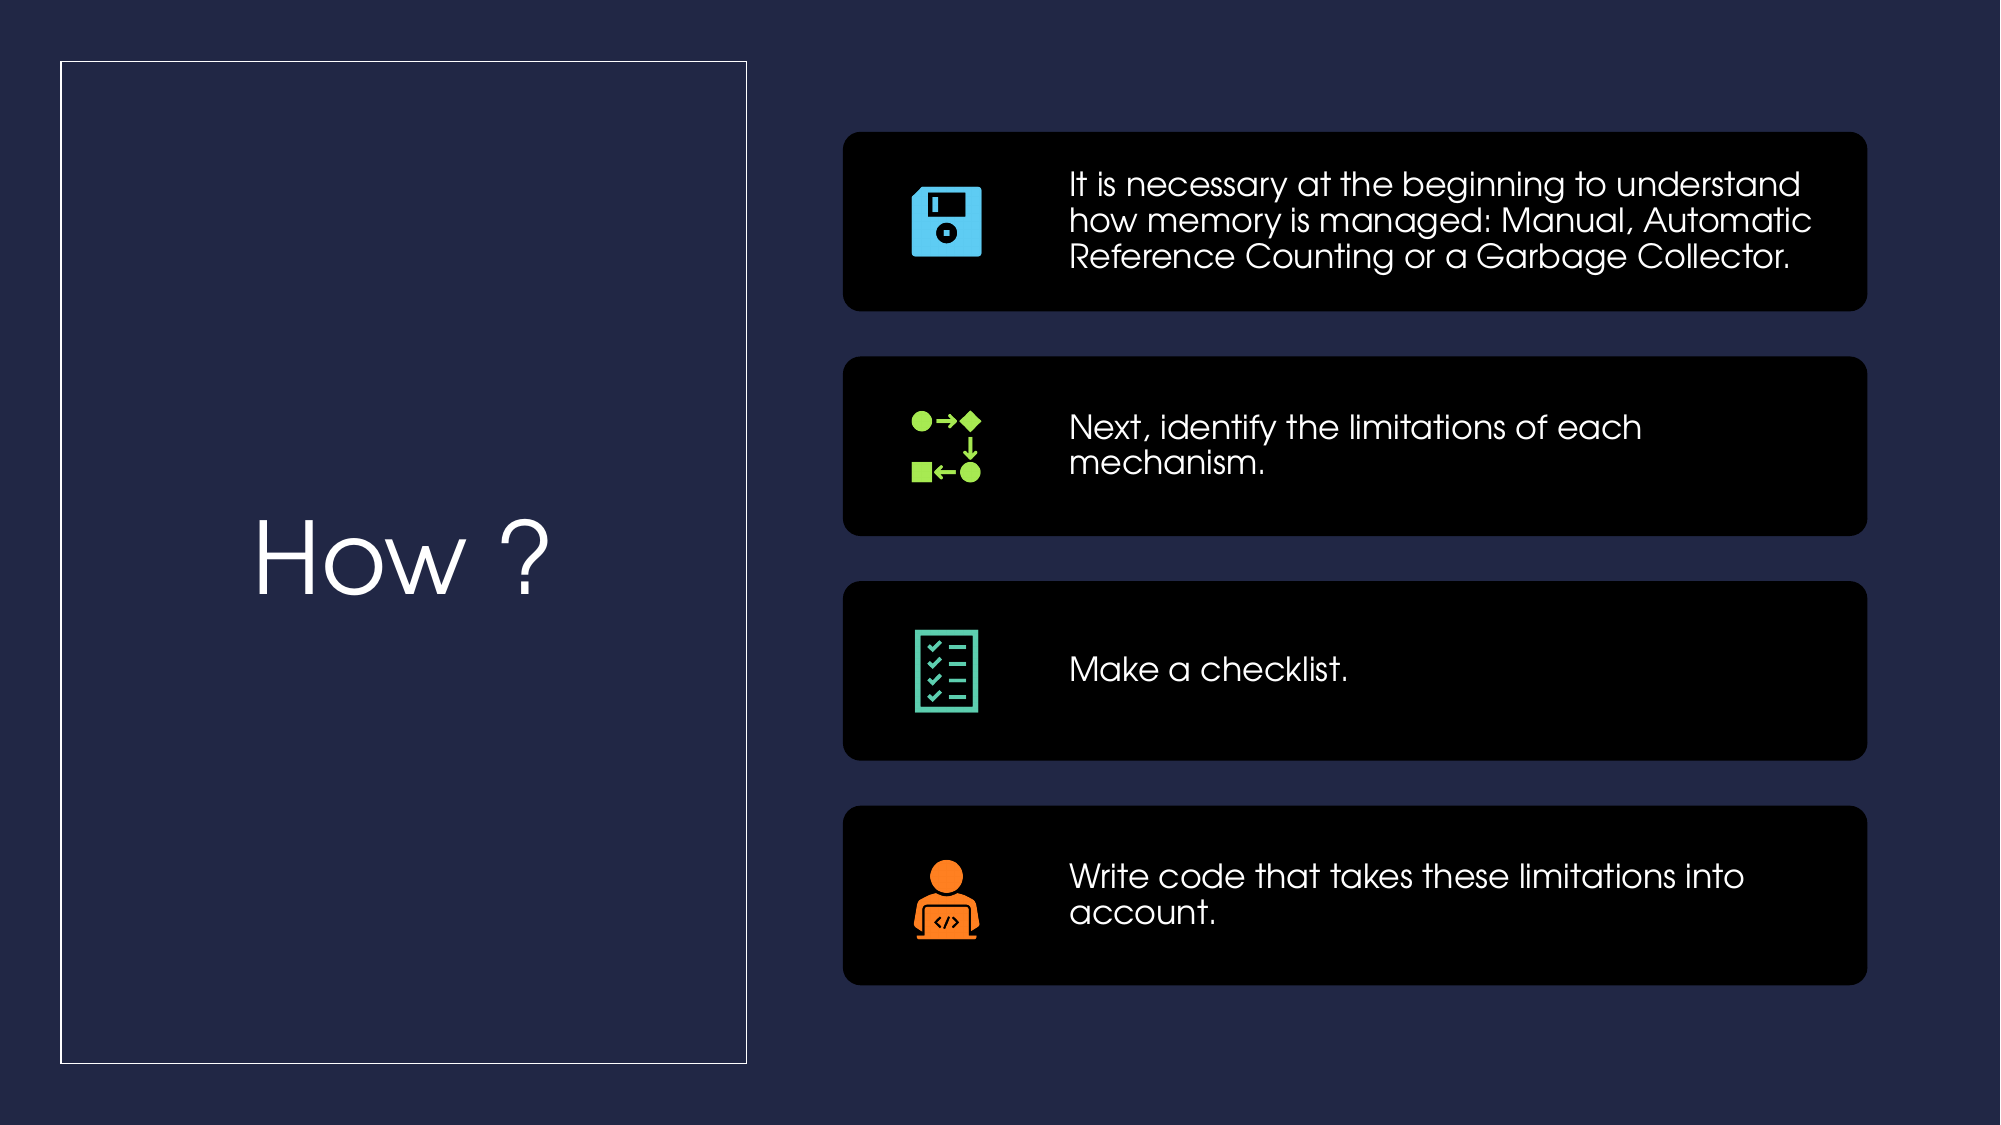

# How ?
It is necessary at the beginning to understand how memory is managed: Manual, Automatic Reference Counting or a Garbage Collector.
Next, identify the limitations of each mechanism.
Make a checklist.
Write code that takes these limitations into account.